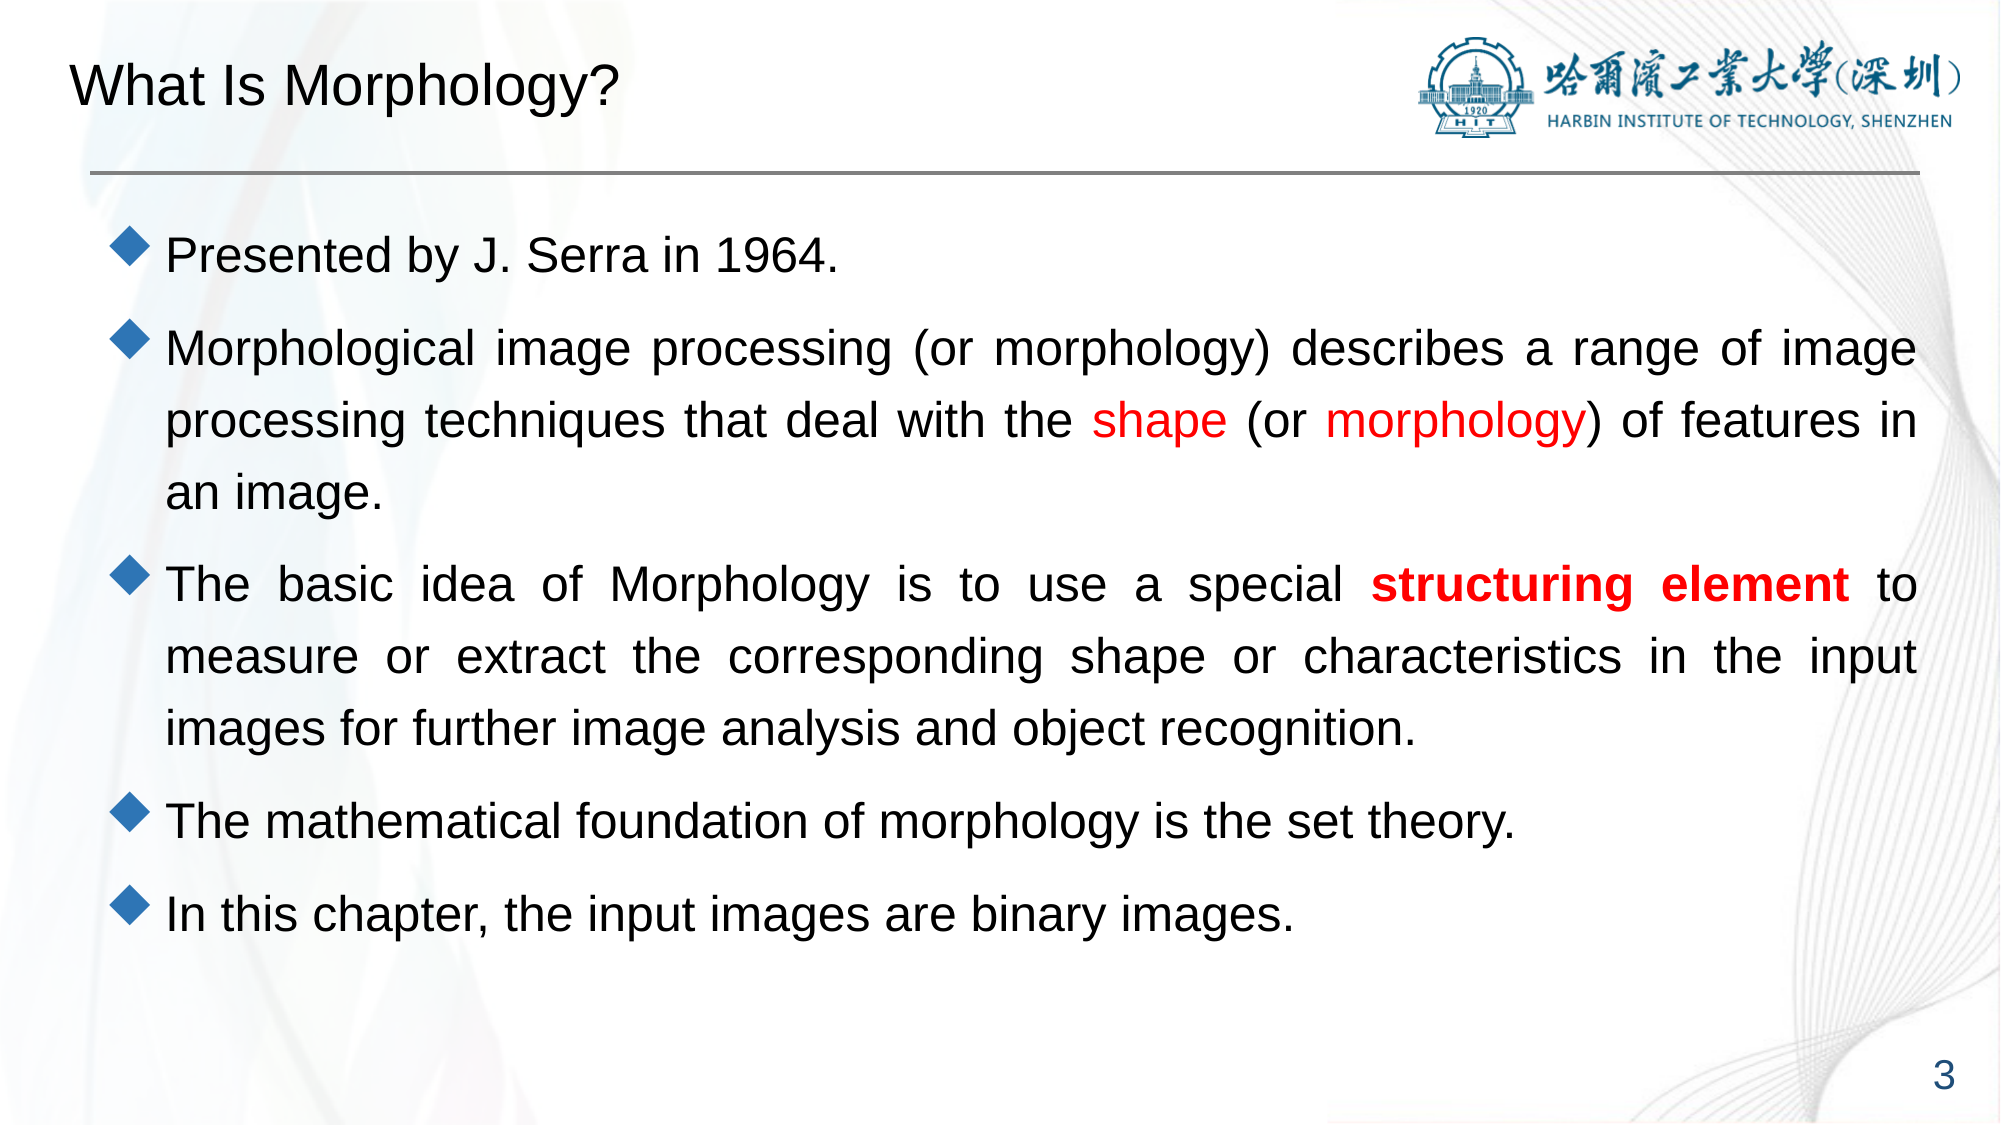

# What Is Morphology?
Presented by J. Serra in 1964.
Morphological image processing (or morphology) describes a range of image processing techniques that deal with the shape (or morphology) of features in an image.
The basic idea of Morphology is to use a special structuring element to measure or extract the corresponding shape or characteristics in the input images for further image analysis and object recognition.
The mathematical foundation of morphology is the set theory.
In this chapter, the input images are binary images.
3